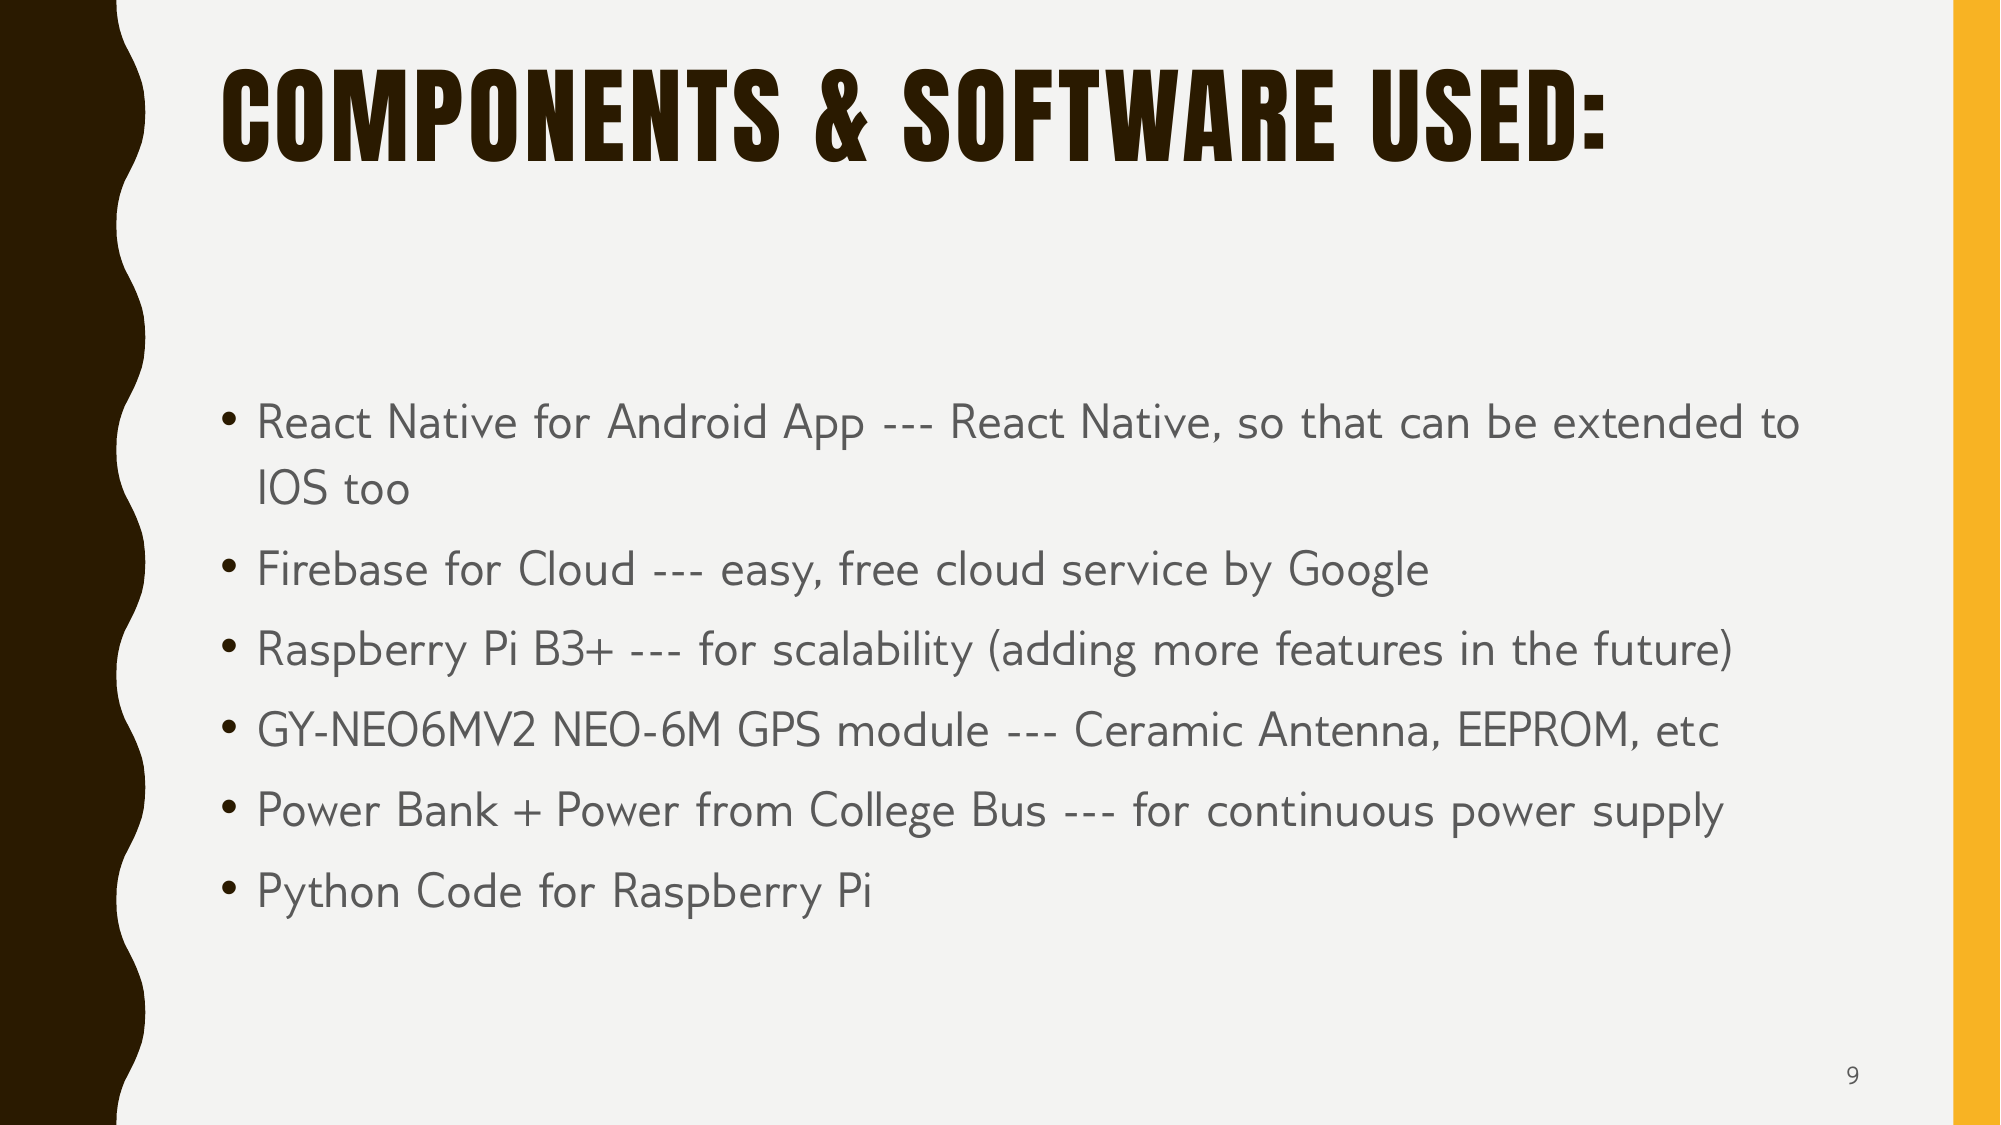

# Components & Software Used:
React Native for Android App --- React Native, so that can be extended to IOS too
Firebase for Cloud --- easy, free cloud service by Google
Raspberry Pi B3+ --- for scalability (adding more features in the future)
GY-NEO6MV2 NEO-6M GPS module --- Ceramic Antenna, EEPROM, etc
Power Bank + Power from College Bus --- for continuous power supply
Python Code for Raspberry Pi

9